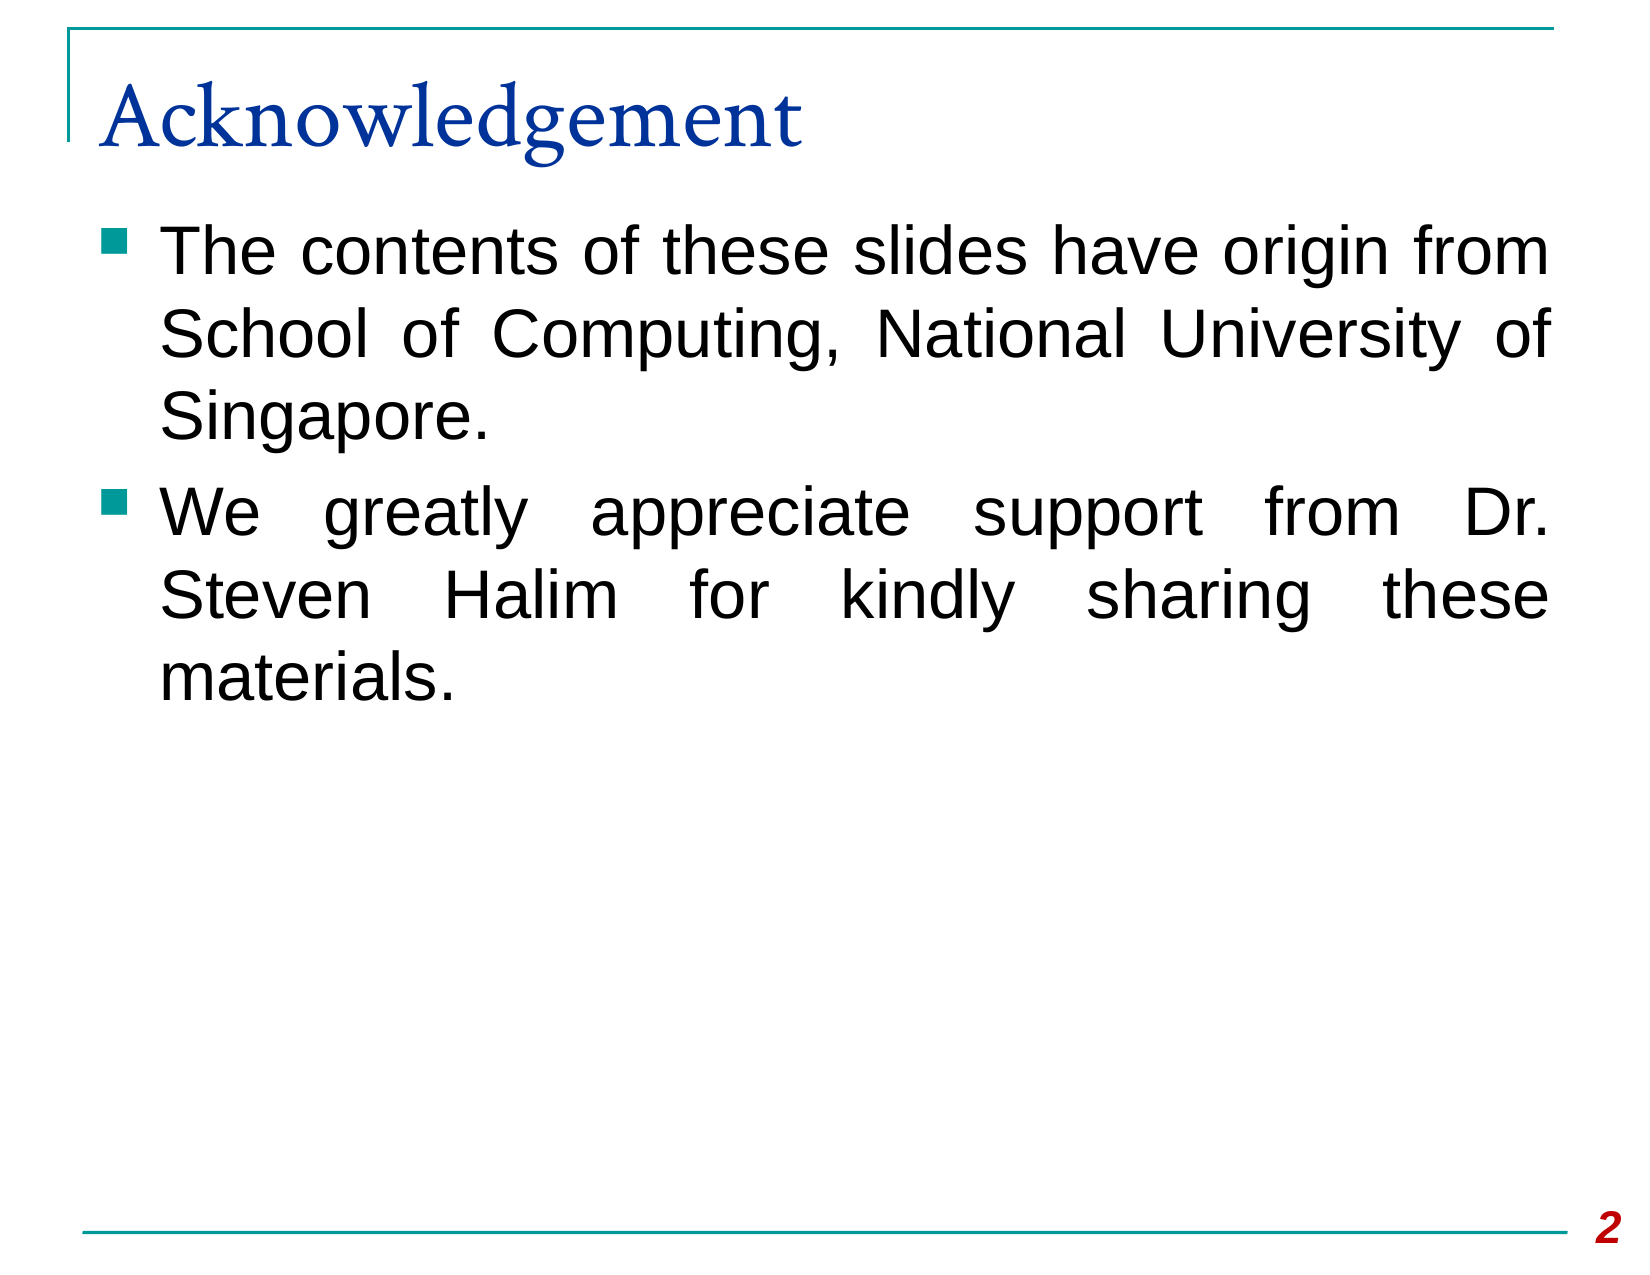

# Acknowledgement
The contents of these slides have origin from School of Computing, National University of Singapore.
We greatly appreciate support from Dr. Steven Halim for kindly sharing these materials.
2